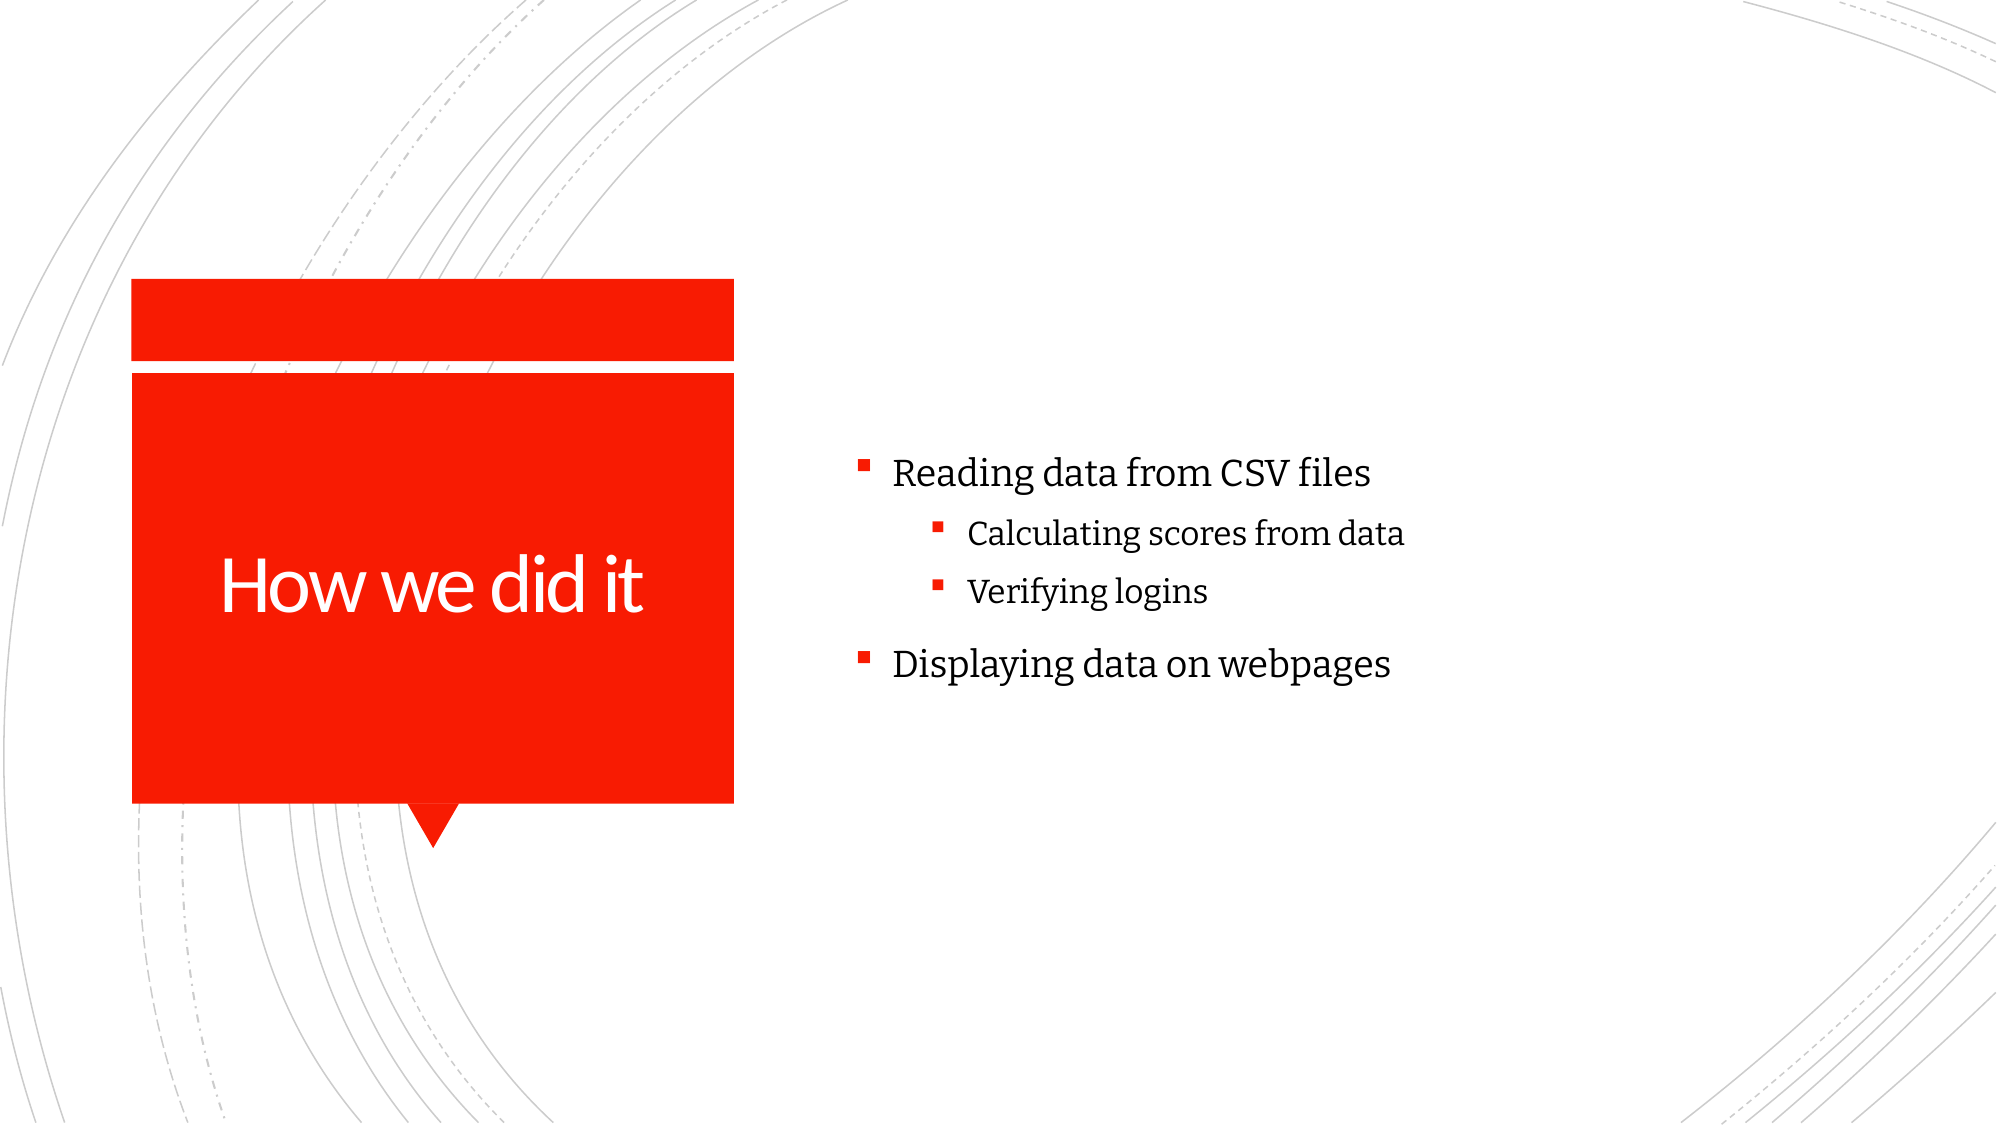

Reading data from CSV files
Calculating scores from data
Verifying logins
Displaying data on webpages
# How we did it